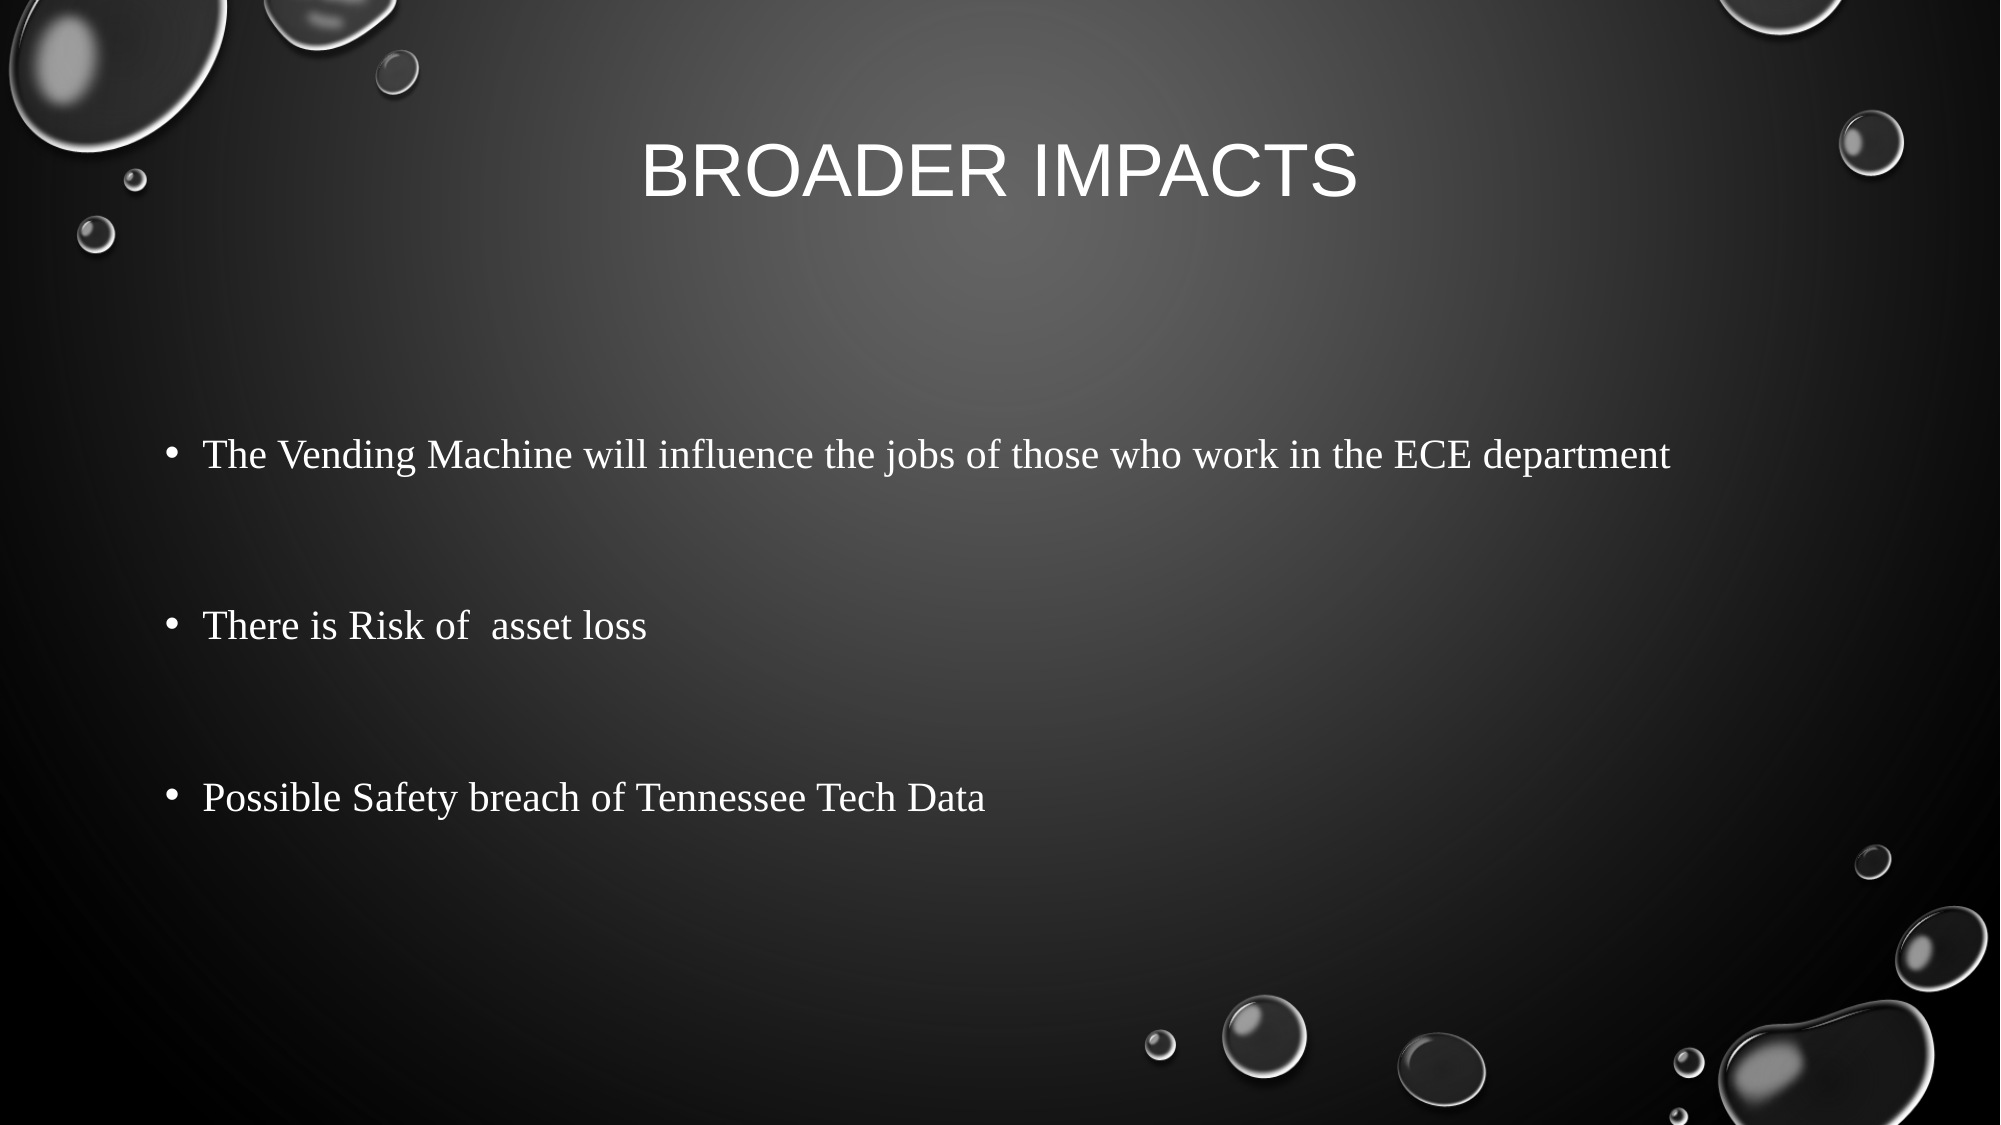

# Broader Impacts
The Vending Machine will influence the jobs of those who work in the ECE department
There is Risk of  asset loss
Possible Safety breach of Tennessee Tech Data